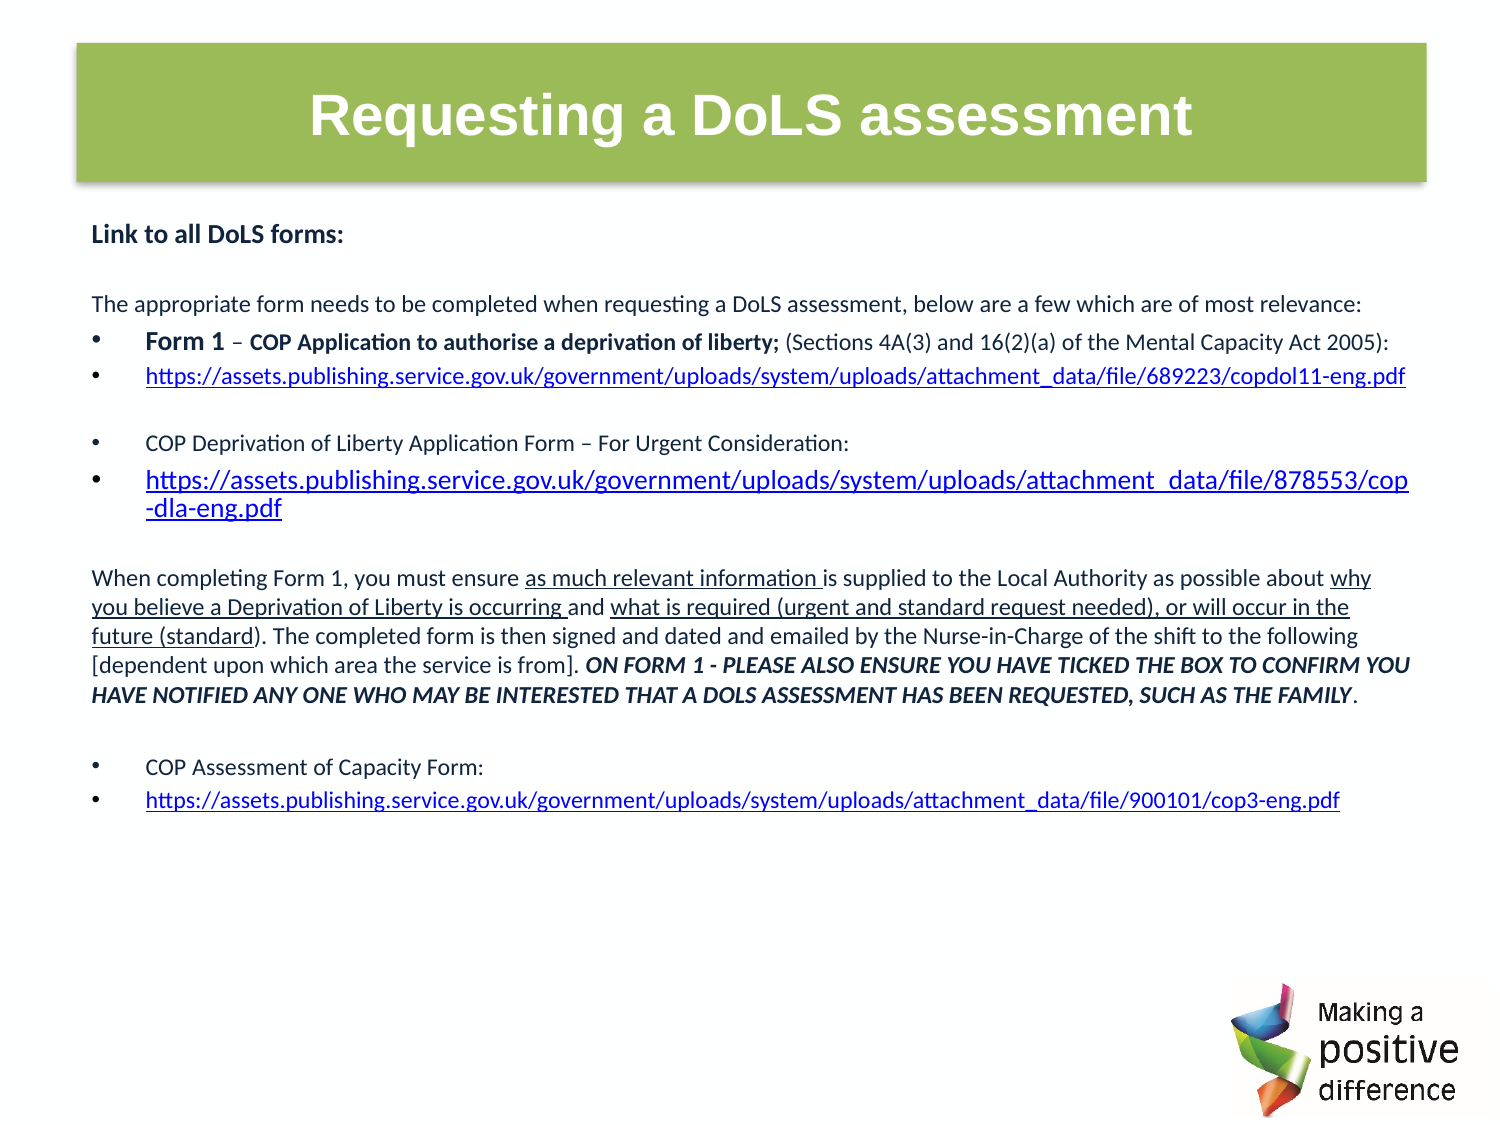

# Requesting a DoLS assessment
Link to all DoLS forms:

The appropriate form needs to be completed when requesting a DoLS assessment, below are a few which are of most relevance:
Form 1 –  COP Application to authorise a deprivation of liberty; (Sections 4A(3) and 16(2)(a) of the Mental Capacity Act 2005):
https://assets.publishing.service.gov.uk/government/uploads/system/uploads/attachment_data/file/689223/copdol11-eng.pdf

COP Deprivation of Liberty Application Form – For Urgent Consideration:
https://assets.publishing.service.gov.uk/government/uploads/system/uploads/attachment_data/file/878553/cop-dla-eng.pdf

When completing Form 1, you must ensure as much relevant information is supplied to the Local Authority as possible about why you believe a Deprivation of Liberty is occurring and what is required (urgent and standard request needed), or will occur in the future (standard). The completed form is then signed and dated and emailed by the Nurse-in-Charge of the shift to the following [dependent upon which area the service is from]. ON FORM 1 - PLEASE ALSO ENSURE YOU HAVE TICKED THE BOX TO CONFIRM YOU HAVE NOTIFIED ANY ONE WHO MAY BE INTERESTED THAT A DOLS ASSESSMENT HAS BEEN REQUESTED, SUCH AS THE FAMILY.

COP Assessment of Capacity Form:
https://assets.publishing.service.gov.uk/government/uploads/system/uploads/attachment_data/file/900101/cop3-eng.pdf